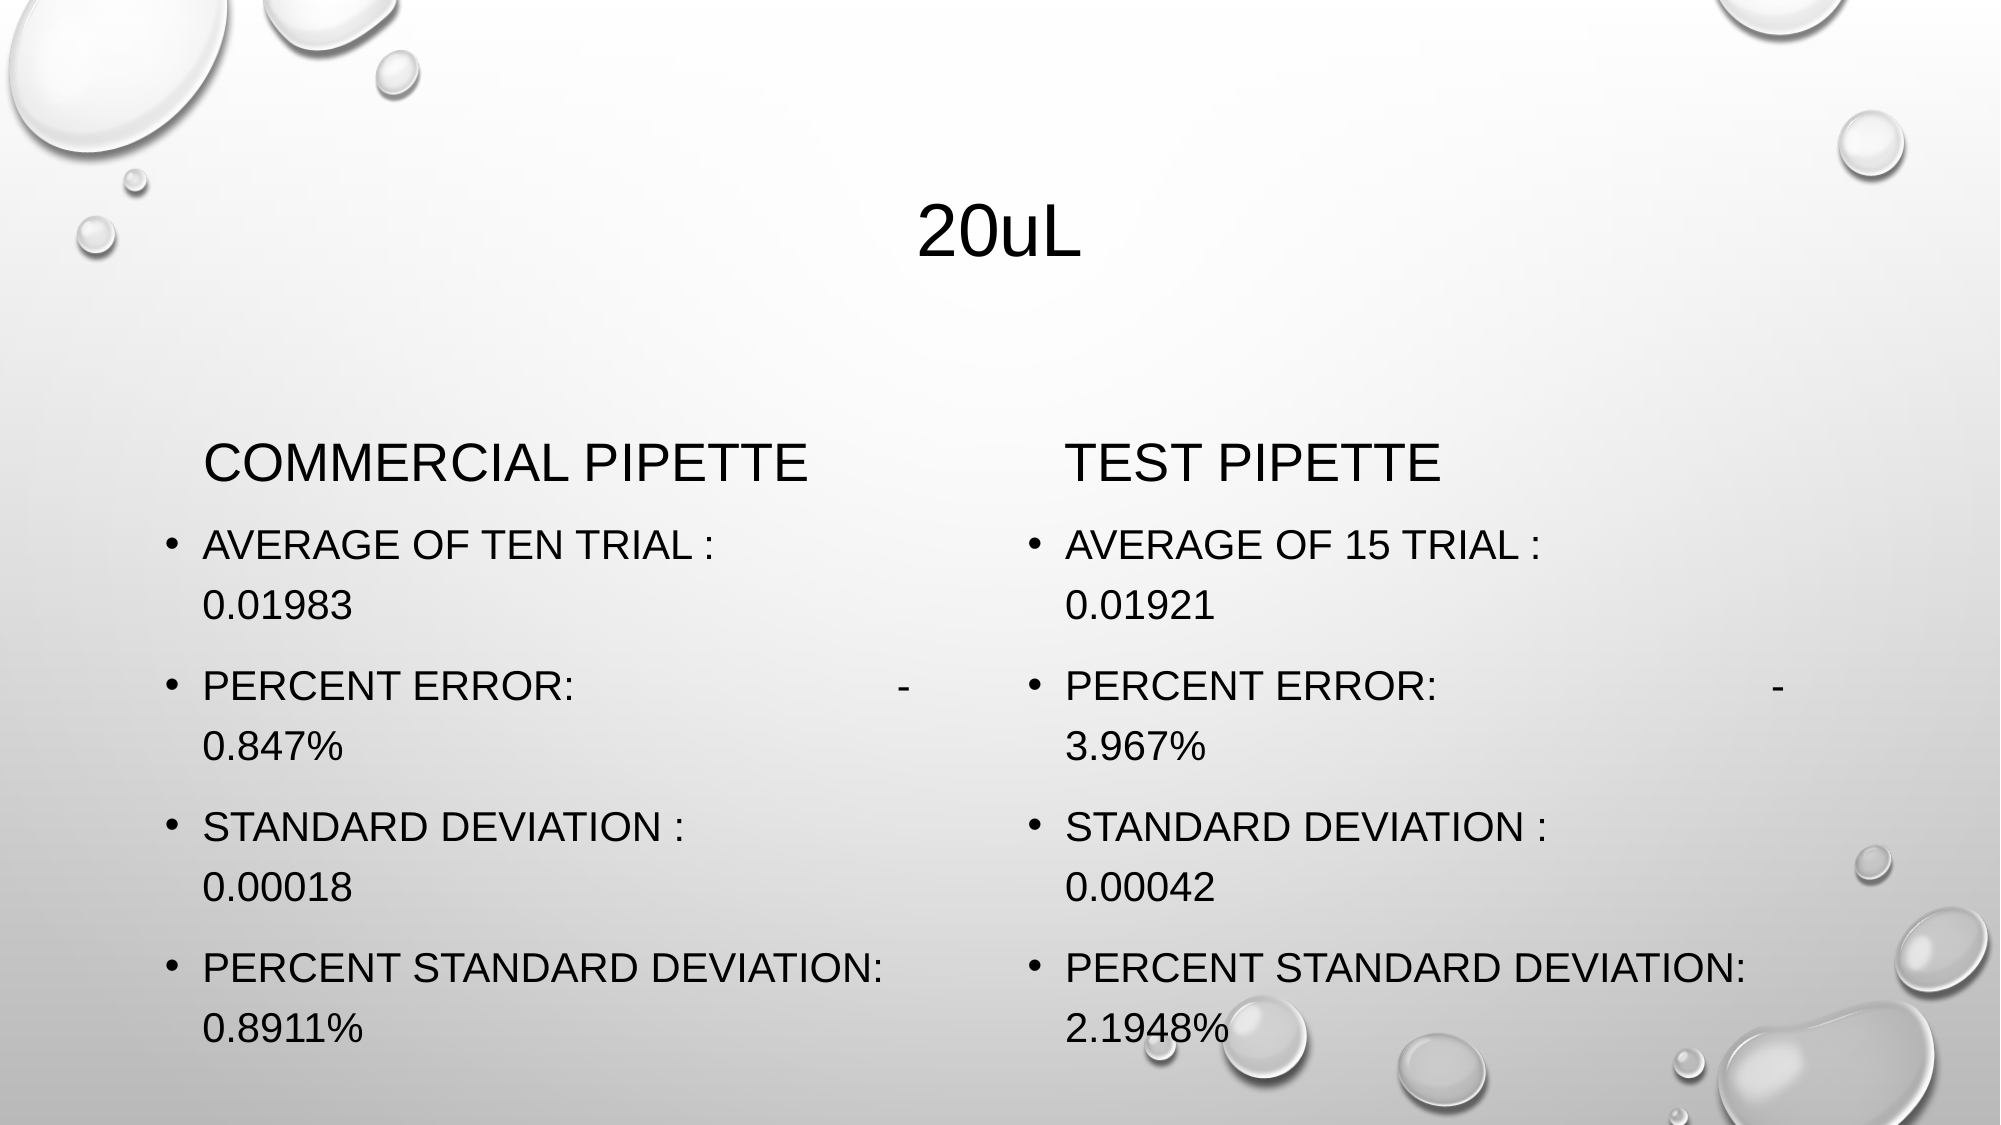

# 20uL
Commercial pipette
Test pipette
Average of ten trial :                0.01983
Percent Error:                            -0.847%
Standard Deviation :                 0.00018
Percent Standard Deviation:   0.8911%
Average of 15 trial :                 0.01921
Percent Error:                             -3.967%
Standard Deviation :                  0.00042
Percent Standard Deviation:    2.1948%